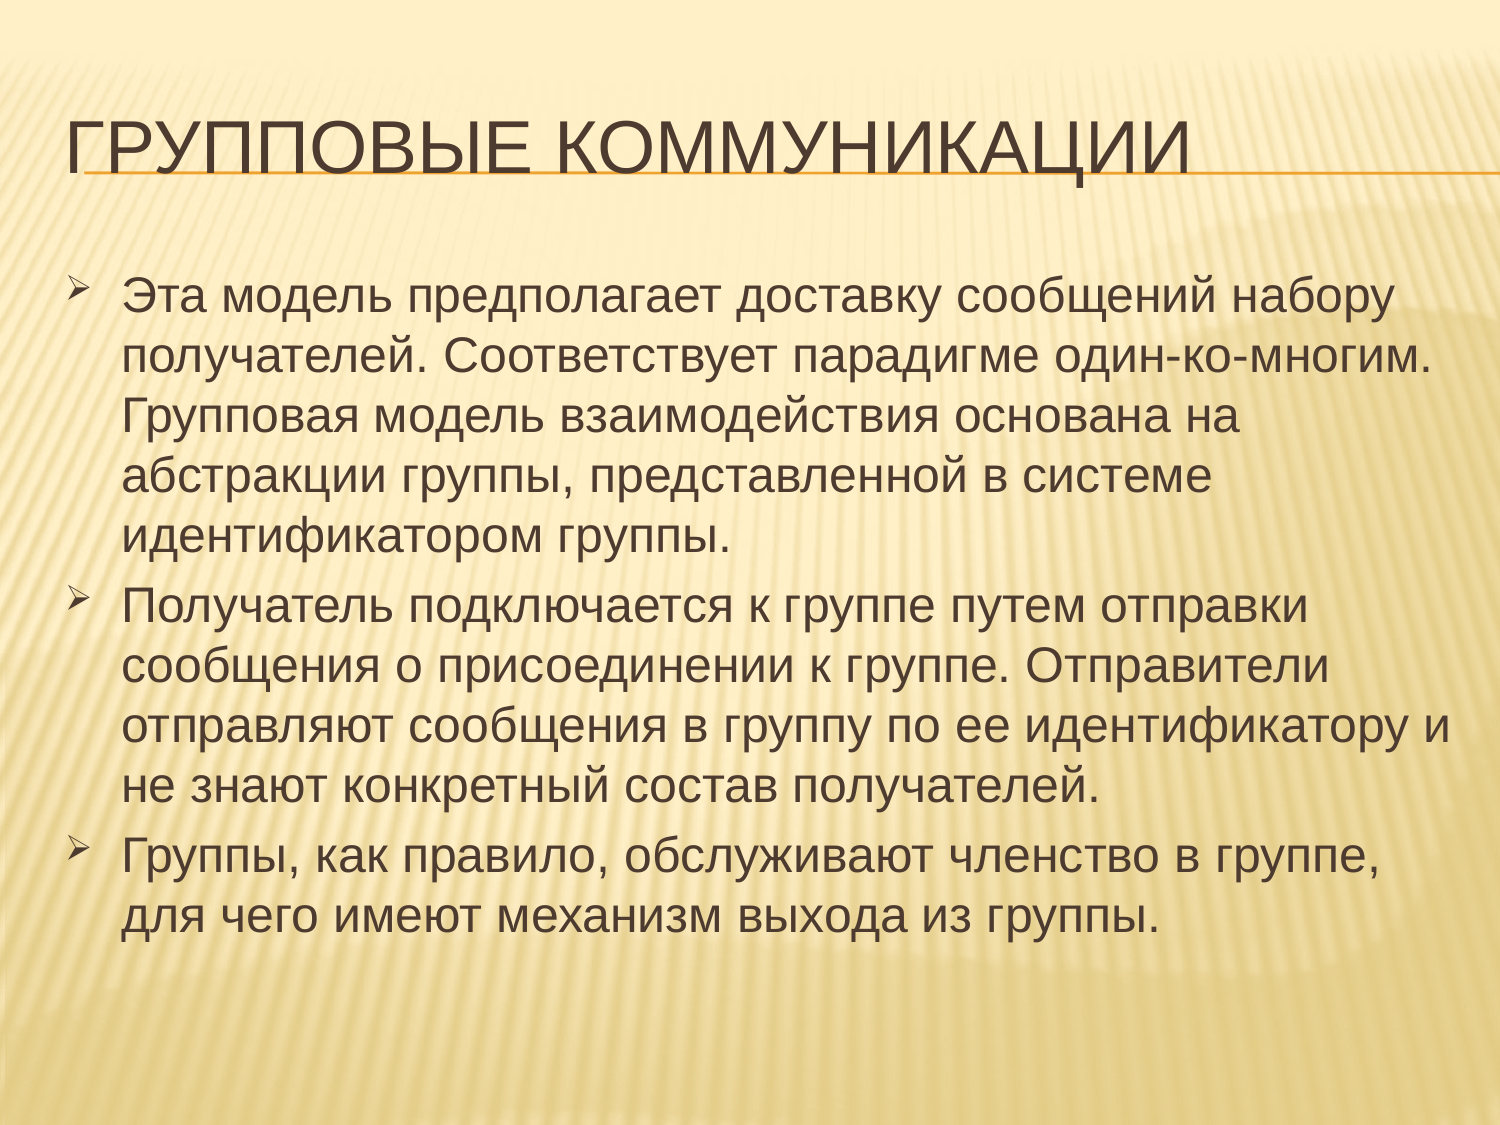

# Групповые коммуникации
Эта модель предполагает доставку сообщений набору получателей. Соответствует парадигме один-ко-многим. Групповая модель взаимодействия основана на абстракции группы, представленной в системе идентификатором группы.
Получатель подключается к группе путем отправки сообщения о присоединении к группе. Отправители отправляют сообщения в группу по ее идентификатору и не знают конкретный состав получателей.
Группы, как правило, обслуживают членство в группе, для чего имеют механизм выхода из группы.